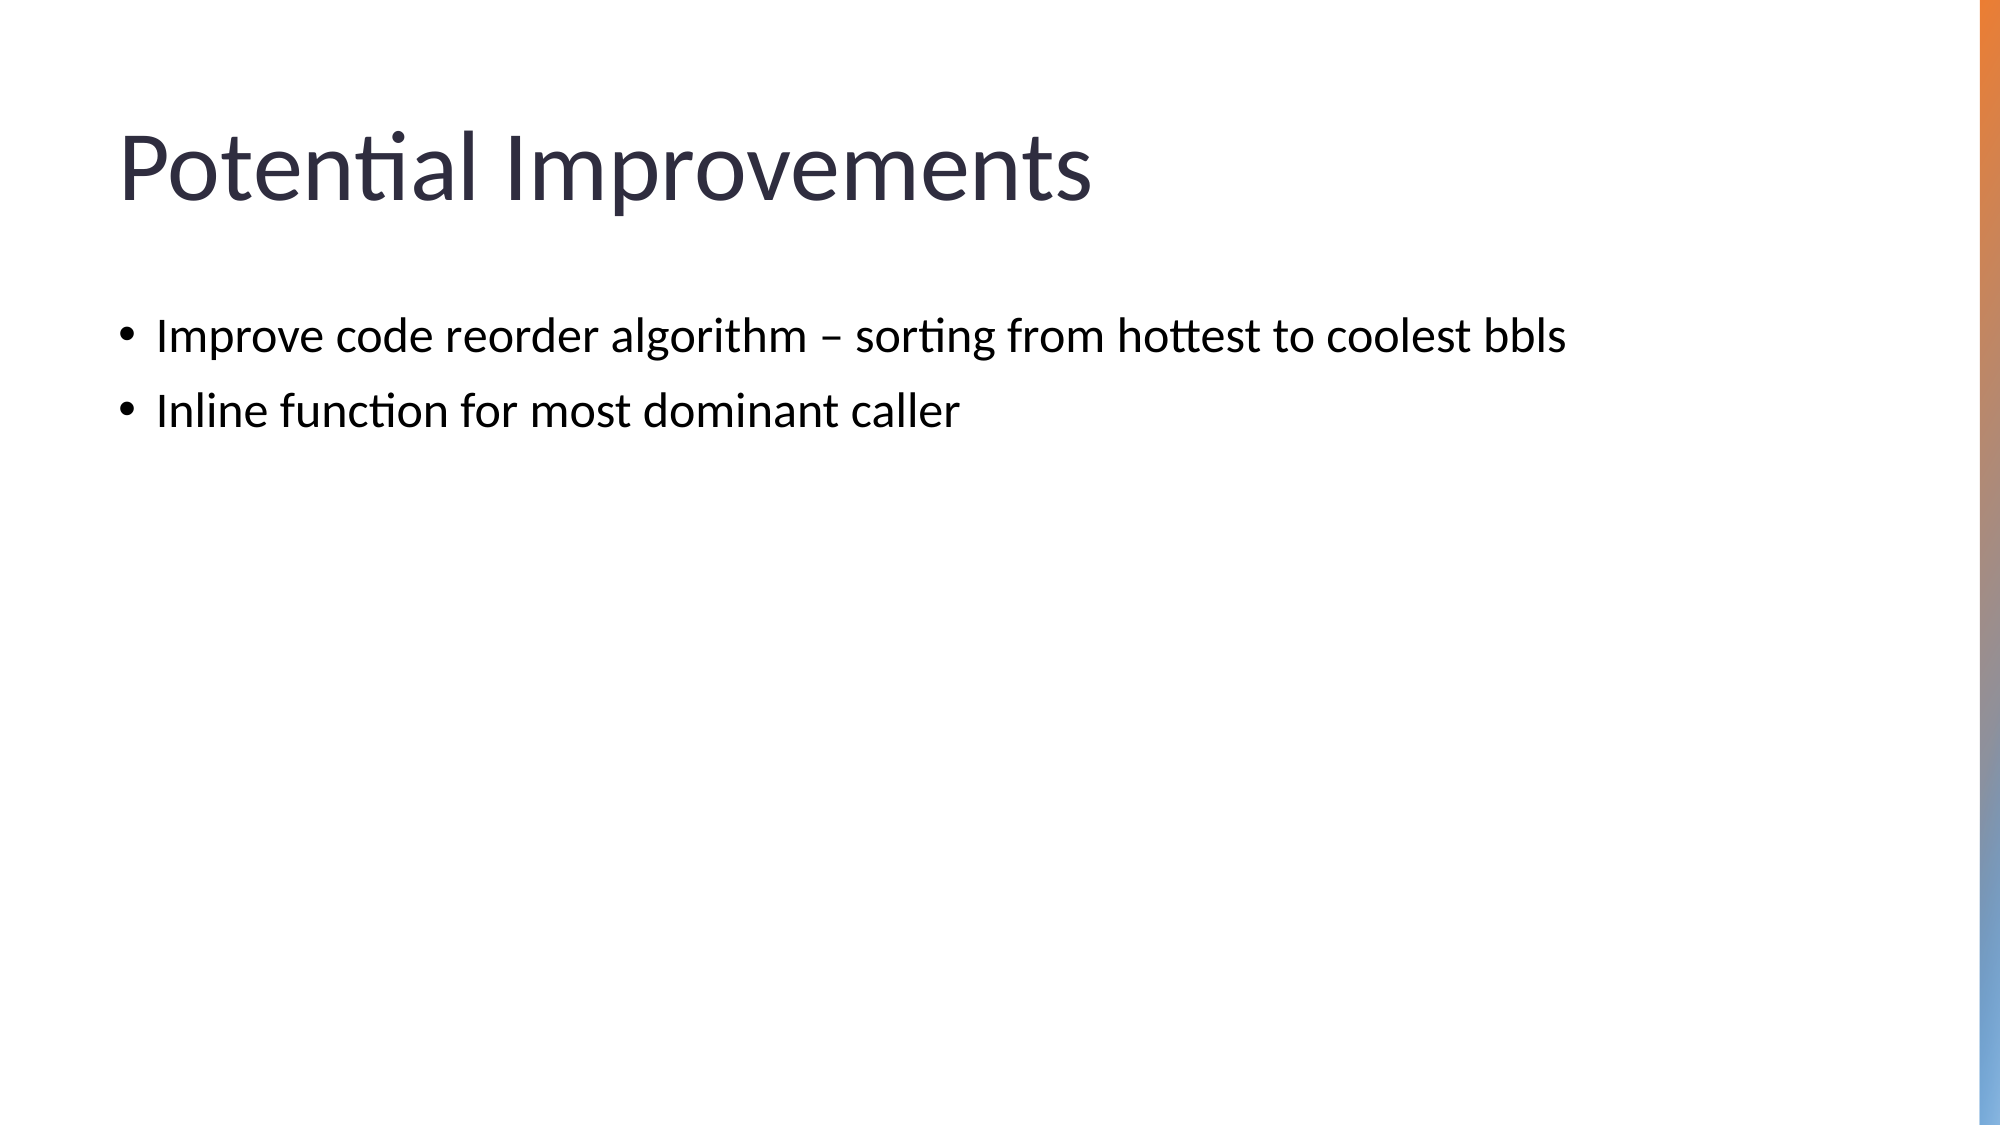

Potential Improvements
Improve code reorder algorithm – sorting from hottest to coolest bbls
Inline function for most dominant caller